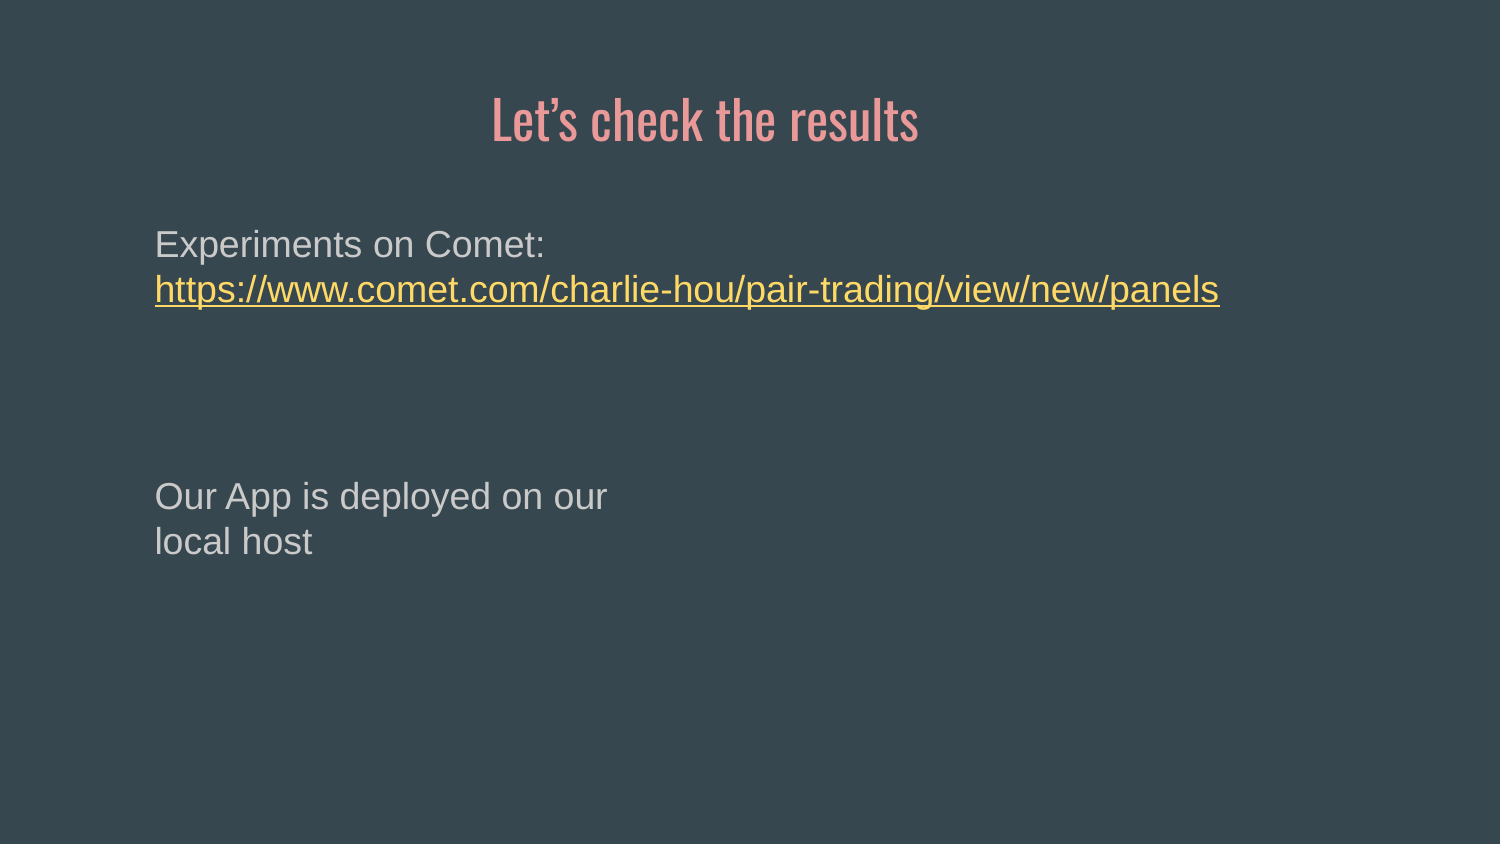

# Let’s check the results
Experiments on Comet:
https://www.comet.com/charlie-hou/pair-trading/view/new/panels
Our App is deployed on our local host